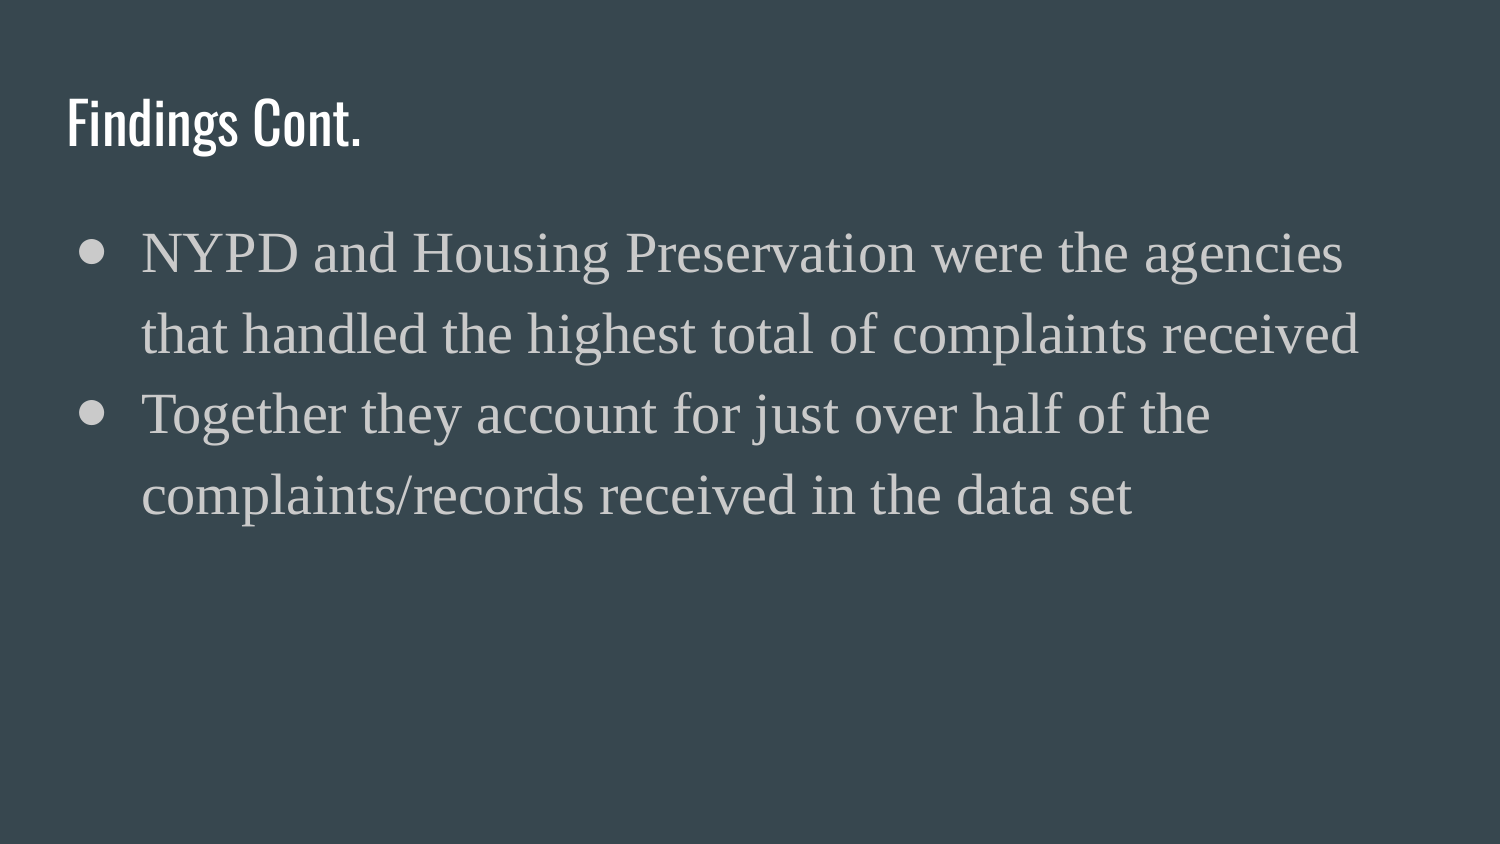

# Findings Cont.
NYPD and Housing Preservation were the agencies that handled the highest total of complaints received
Together they account for just over half of the complaints/records received in the data set